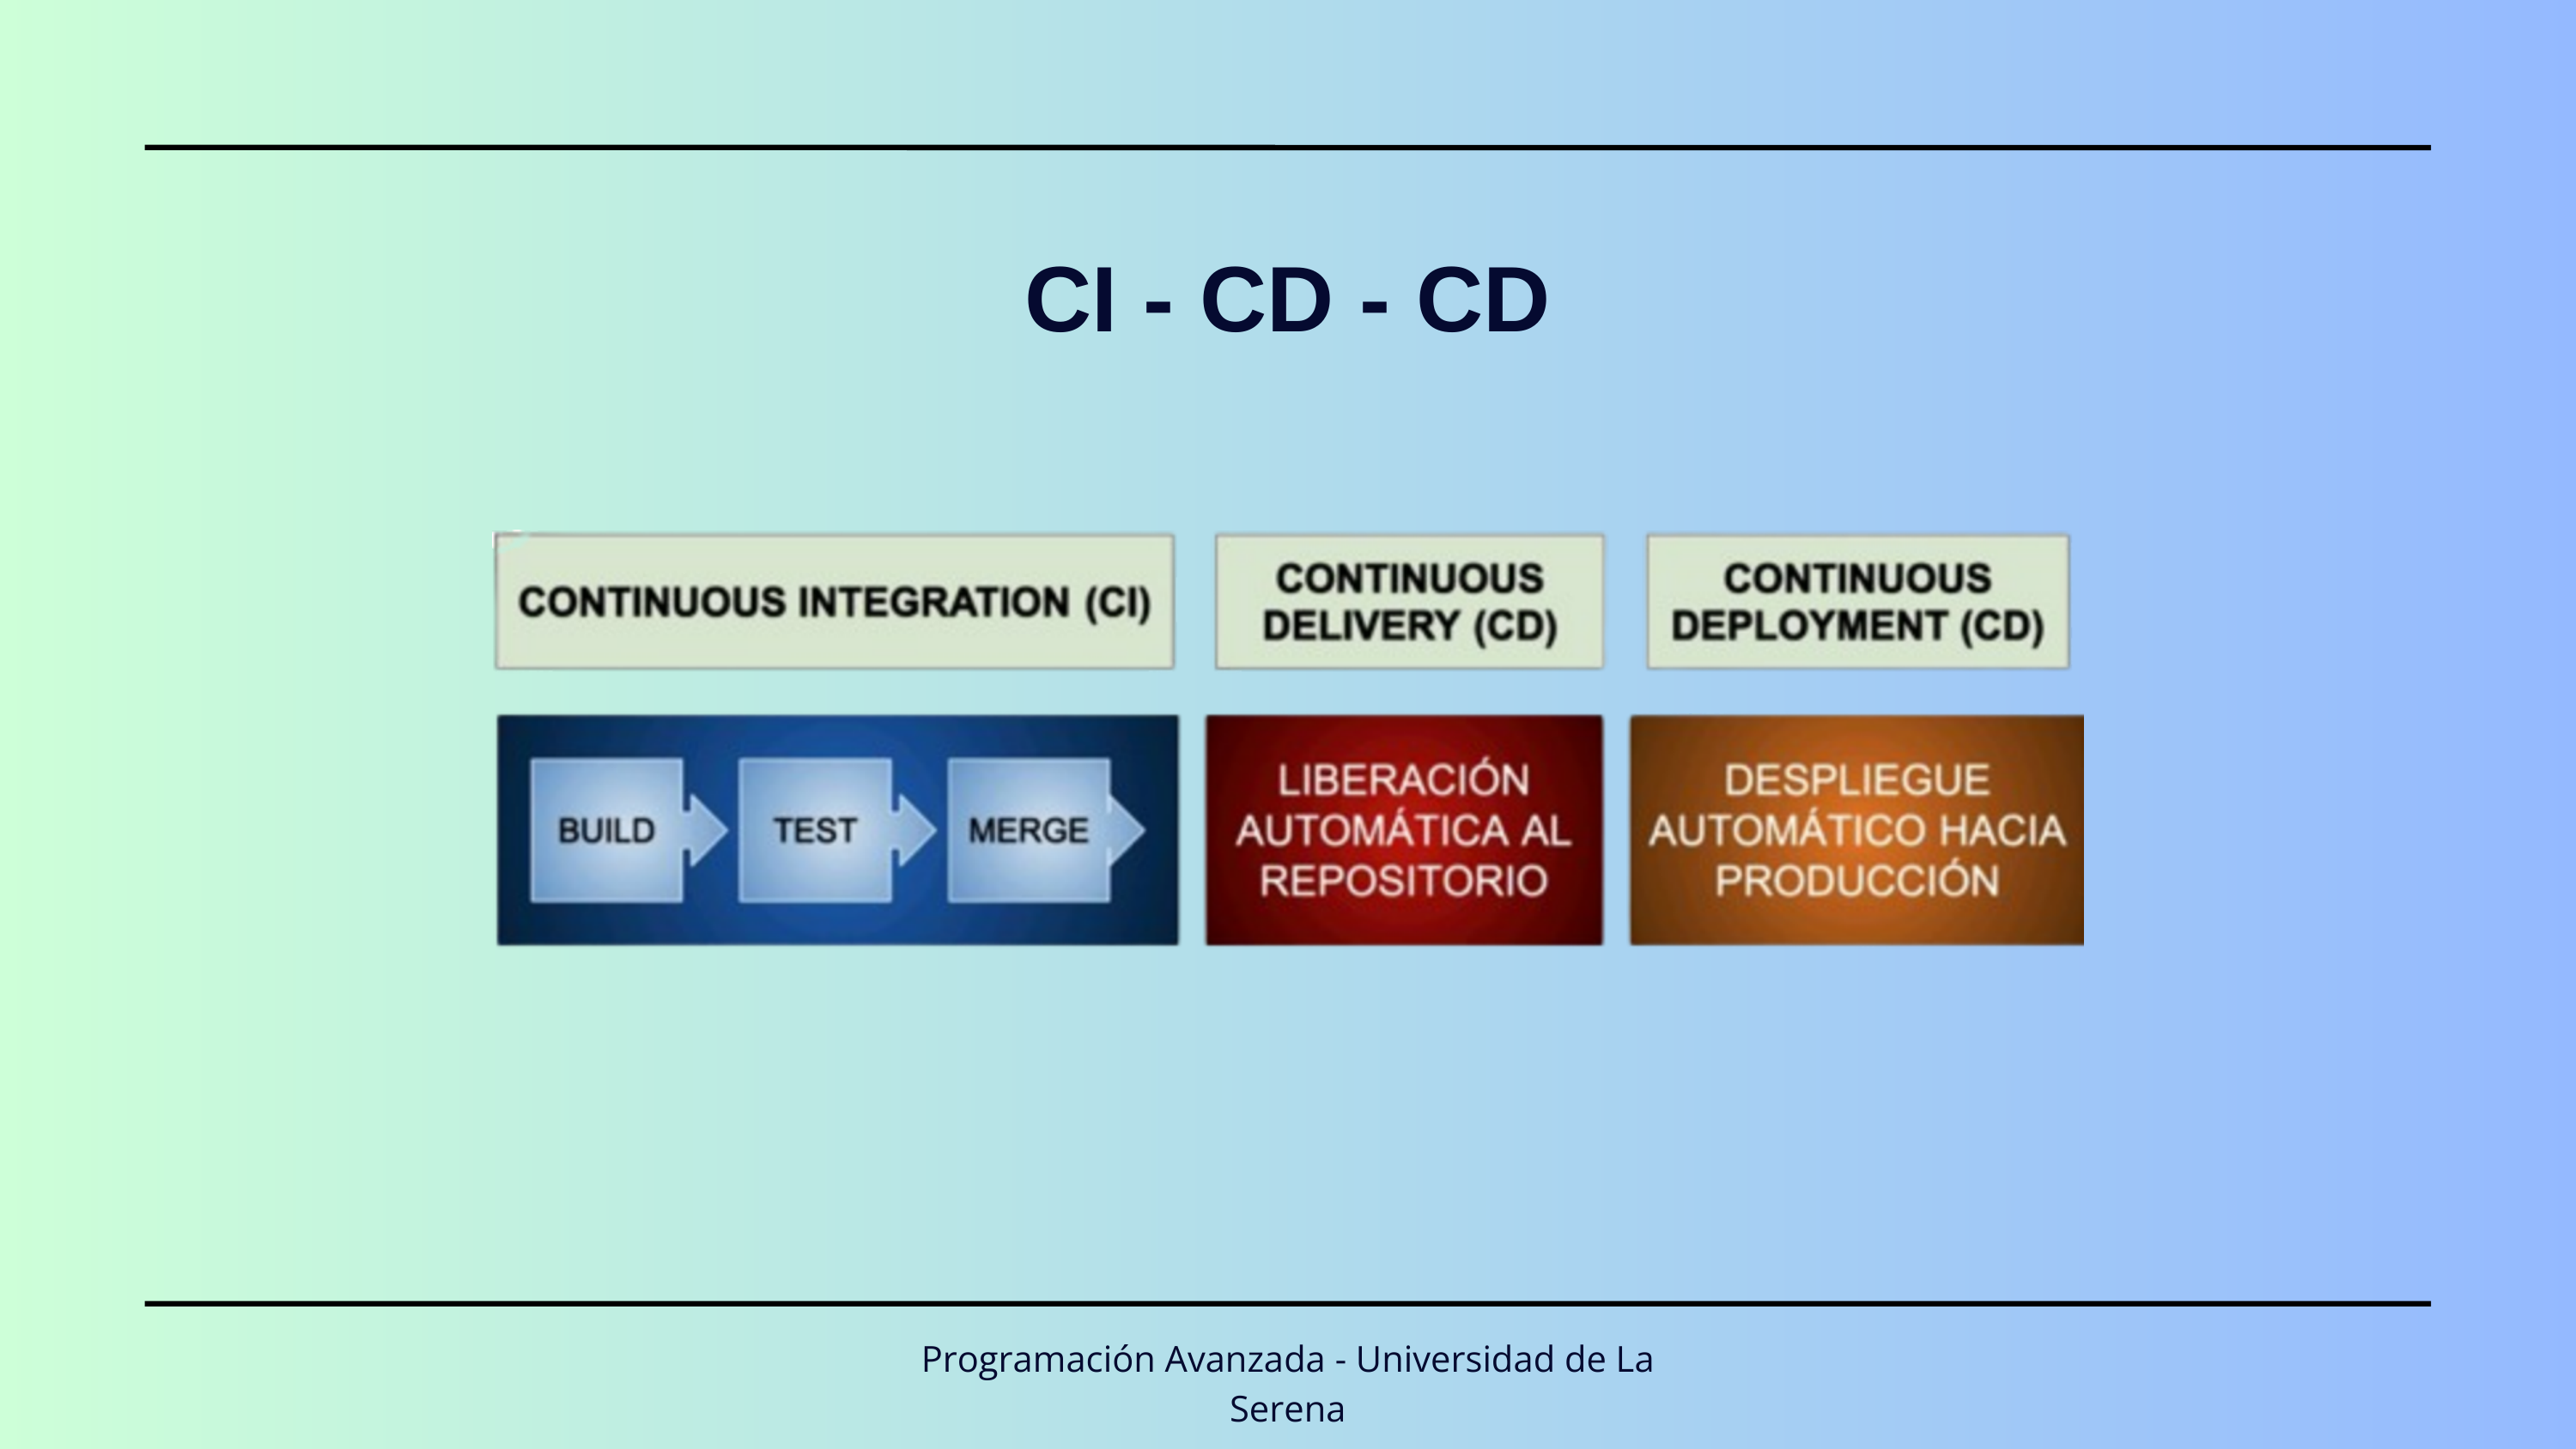

CI - CD - CD

Programación Avanzada - Universidad de La Serena